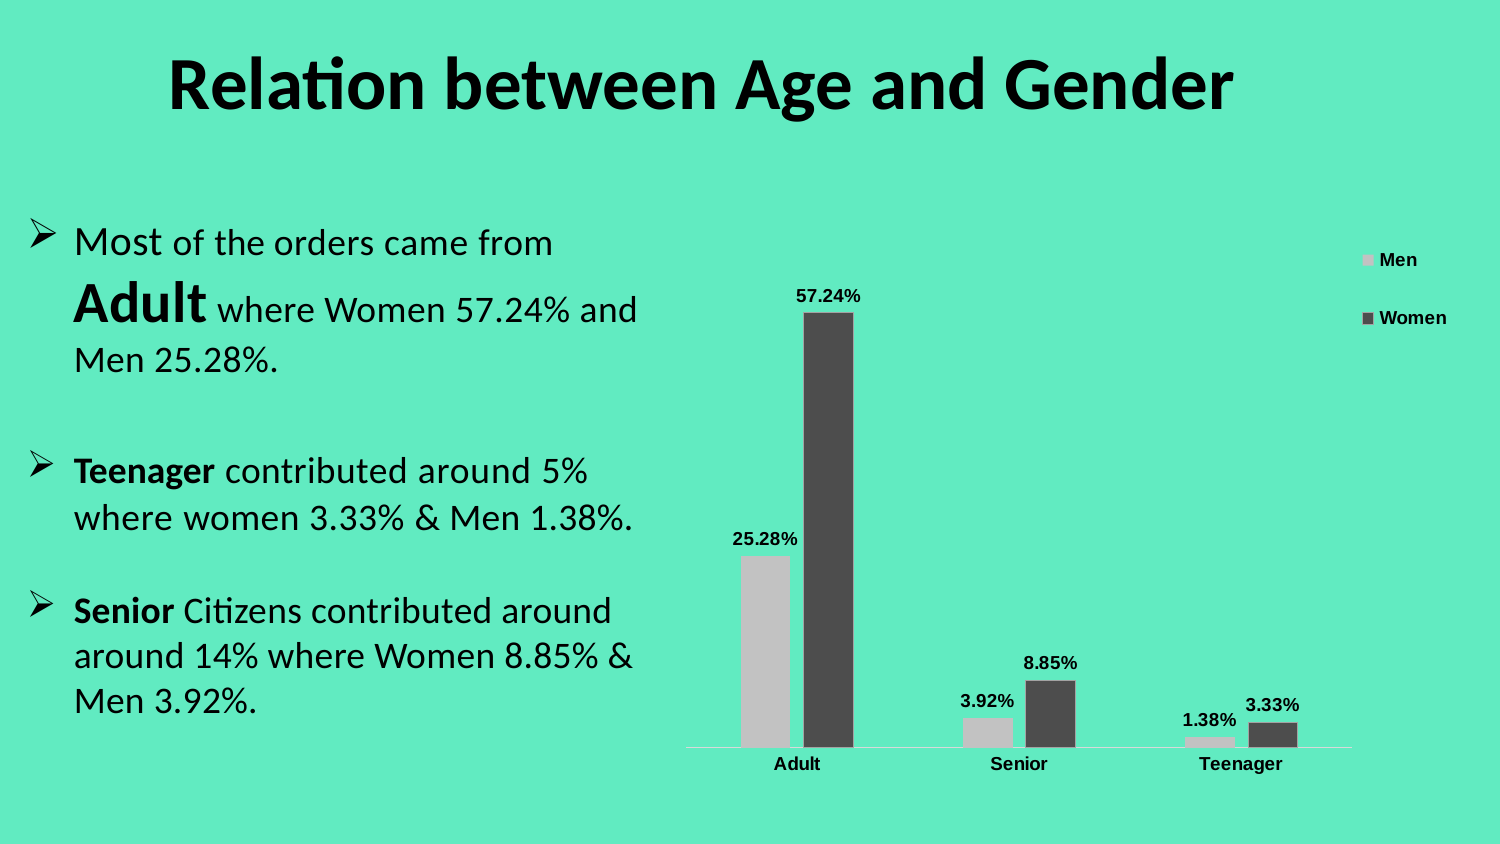

# Relation between Age and Gender
Most of the orders came from Adult where Women 57.24% and Men 25.28%.

Teenager contributed around 5% where women 3.33% & Men 1.38%.

Senior Citizens contributed around around 14% where Women 8.85% & Men 3.92%.

### Chart

| Category | Men | Women |
|---|---|---|
| Adult | 0.2528424646503688 | 0.572390247044803 |
| Senior | 0.039198634328598575 | 0.08847875801204626 |
| Teenager | 0.013753341707733437 | 0.0333365542564499 |
1
2